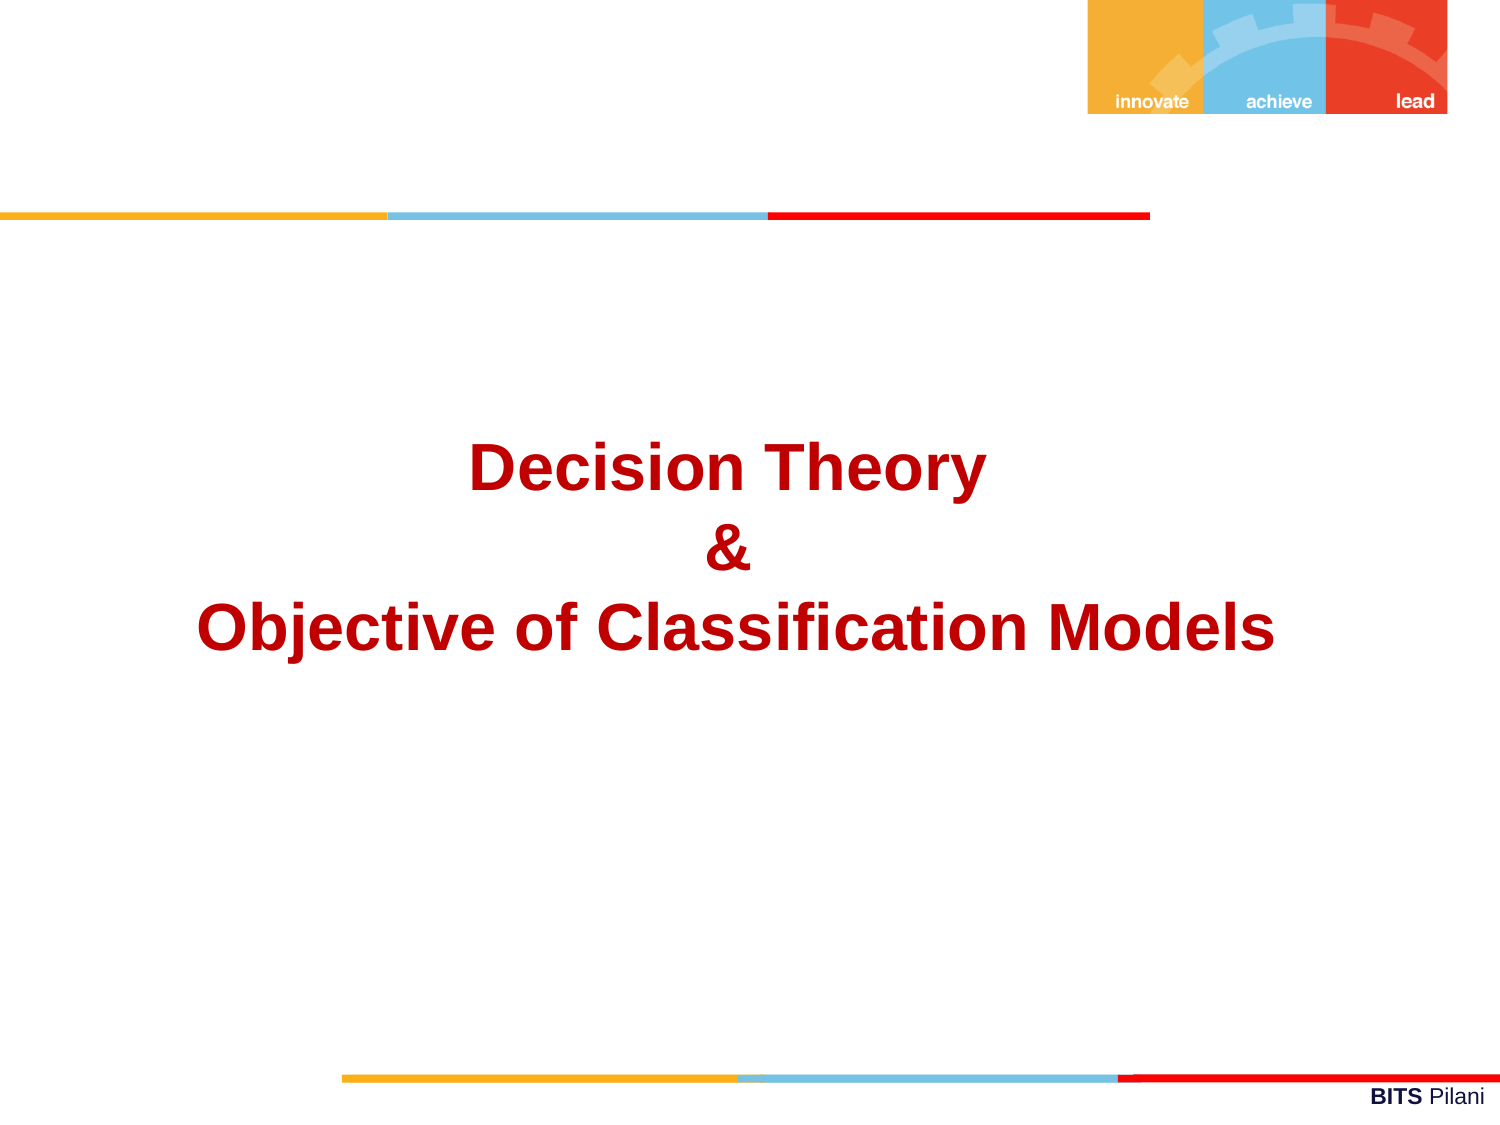

Decision Theory
&
Objective of Classification Models